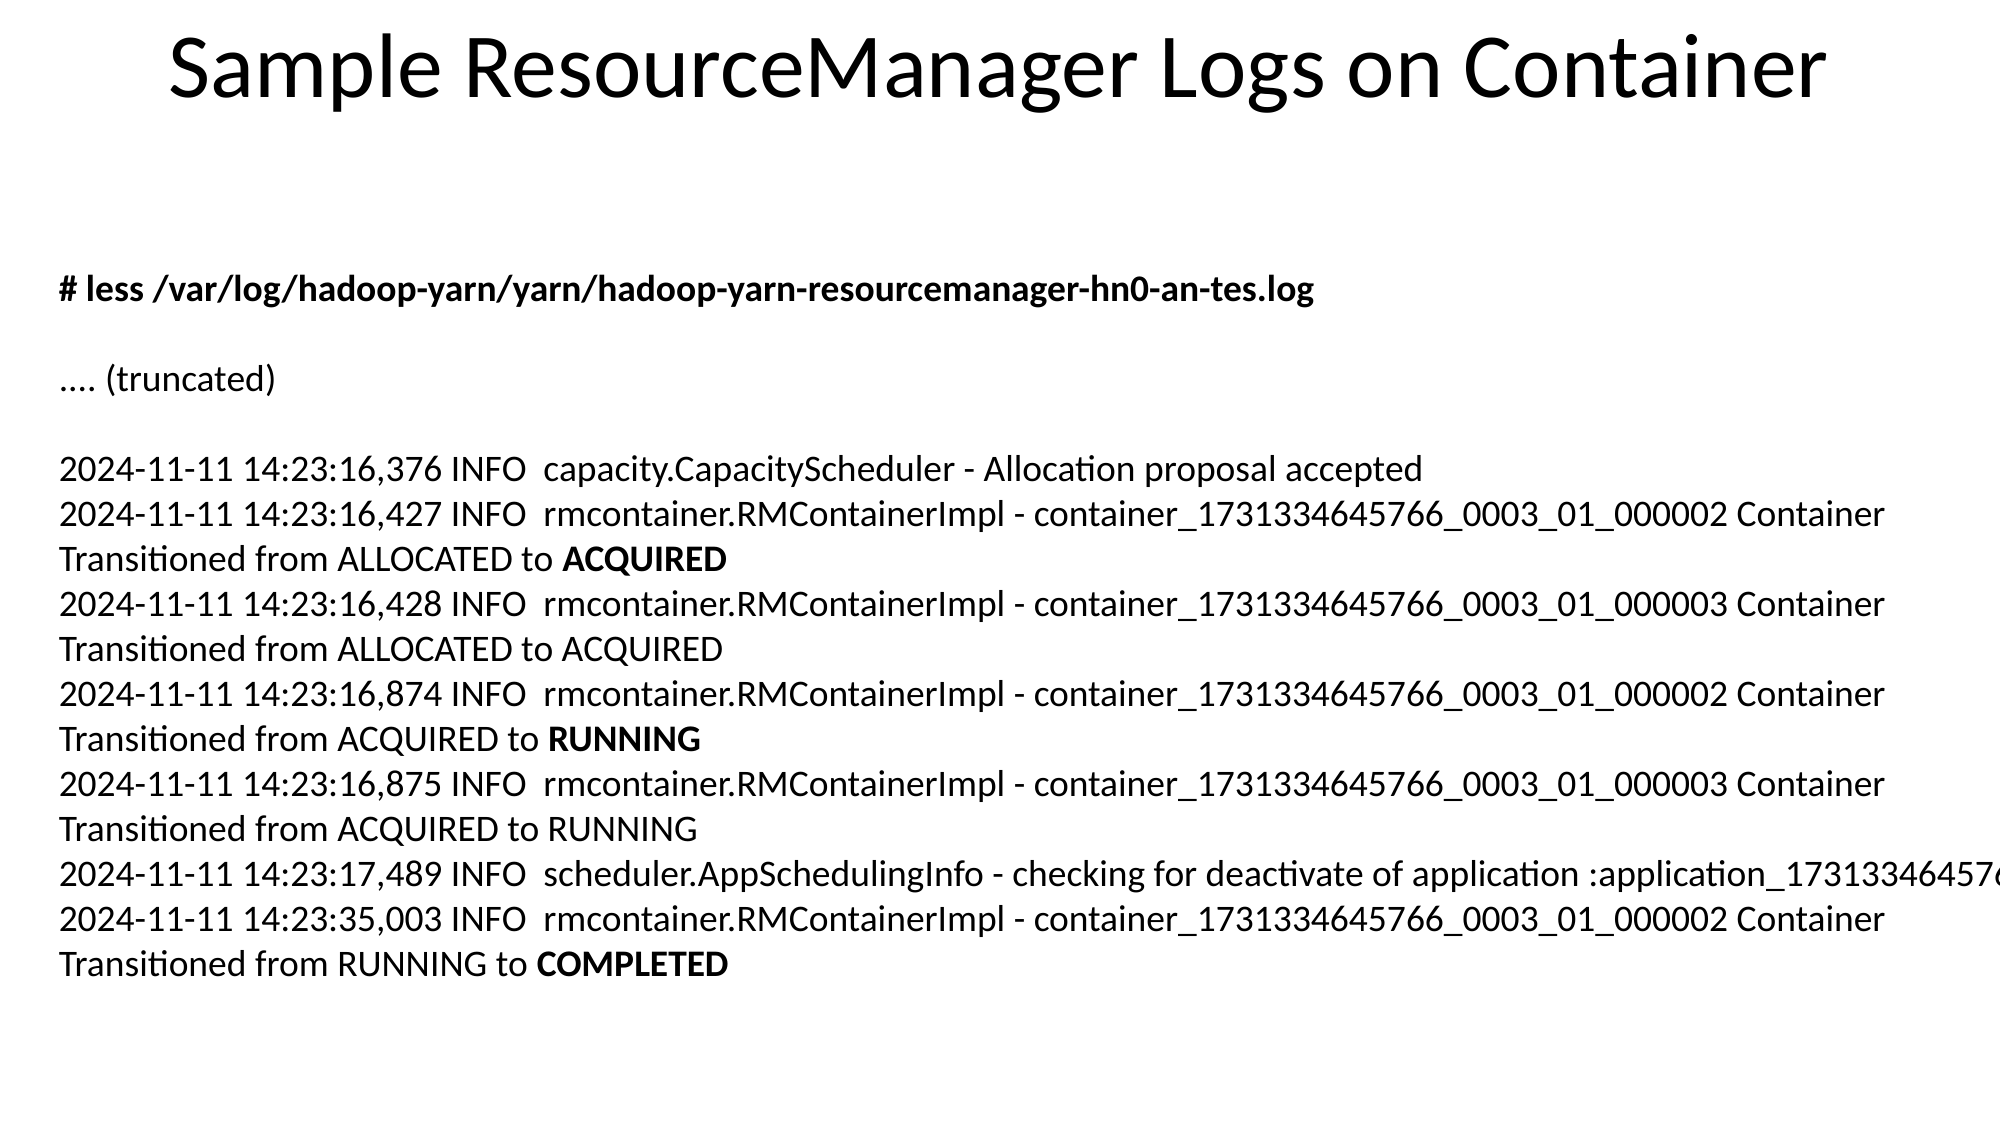

# Sample ResourceManager Logs on Container
# less /var/log/hadoop-yarn/yarn/hadoop-yarn-resourcemanager-hn0-an-tes.log

.... (truncated)

2024-11-11 14:23:16,376 INFO  capacity.CapacityScheduler - Allocation proposal accepted
2024-11-11 14:23:16,427 INFO  rmcontainer.RMContainerImpl - container_1731334645766_0003_01_000002 Container
Transitioned from ALLOCATED to ACQUIRED
2024-11-11 14:23:16,428 INFO  rmcontainer.RMContainerImpl - container_1731334645766_0003_01_000003 Container
Transitioned from ALLOCATED to ACQUIRED
2024-11-11 14:23:16,874 INFO  rmcontainer.RMContainerImpl - container_1731334645766_0003_01_000002 Container
Transitioned from ACQUIRED to RUNNING
2024-11-11 14:23:16,875 INFO  rmcontainer.RMContainerImpl - container_1731334645766_0003_01_000003 Container
Transitioned from ACQUIRED to RUNNING
2024-11-11 14:23:17,489 INFO  scheduler.AppSchedulingInfo - checking for deactivate of application :application_1731334645766_0003
2024-11-11 14:23:35,003 INFO  rmcontainer.RMContainerImpl - container_1731334645766_0003_01_000002 Container
Transitioned from RUNNING to COMPLETED